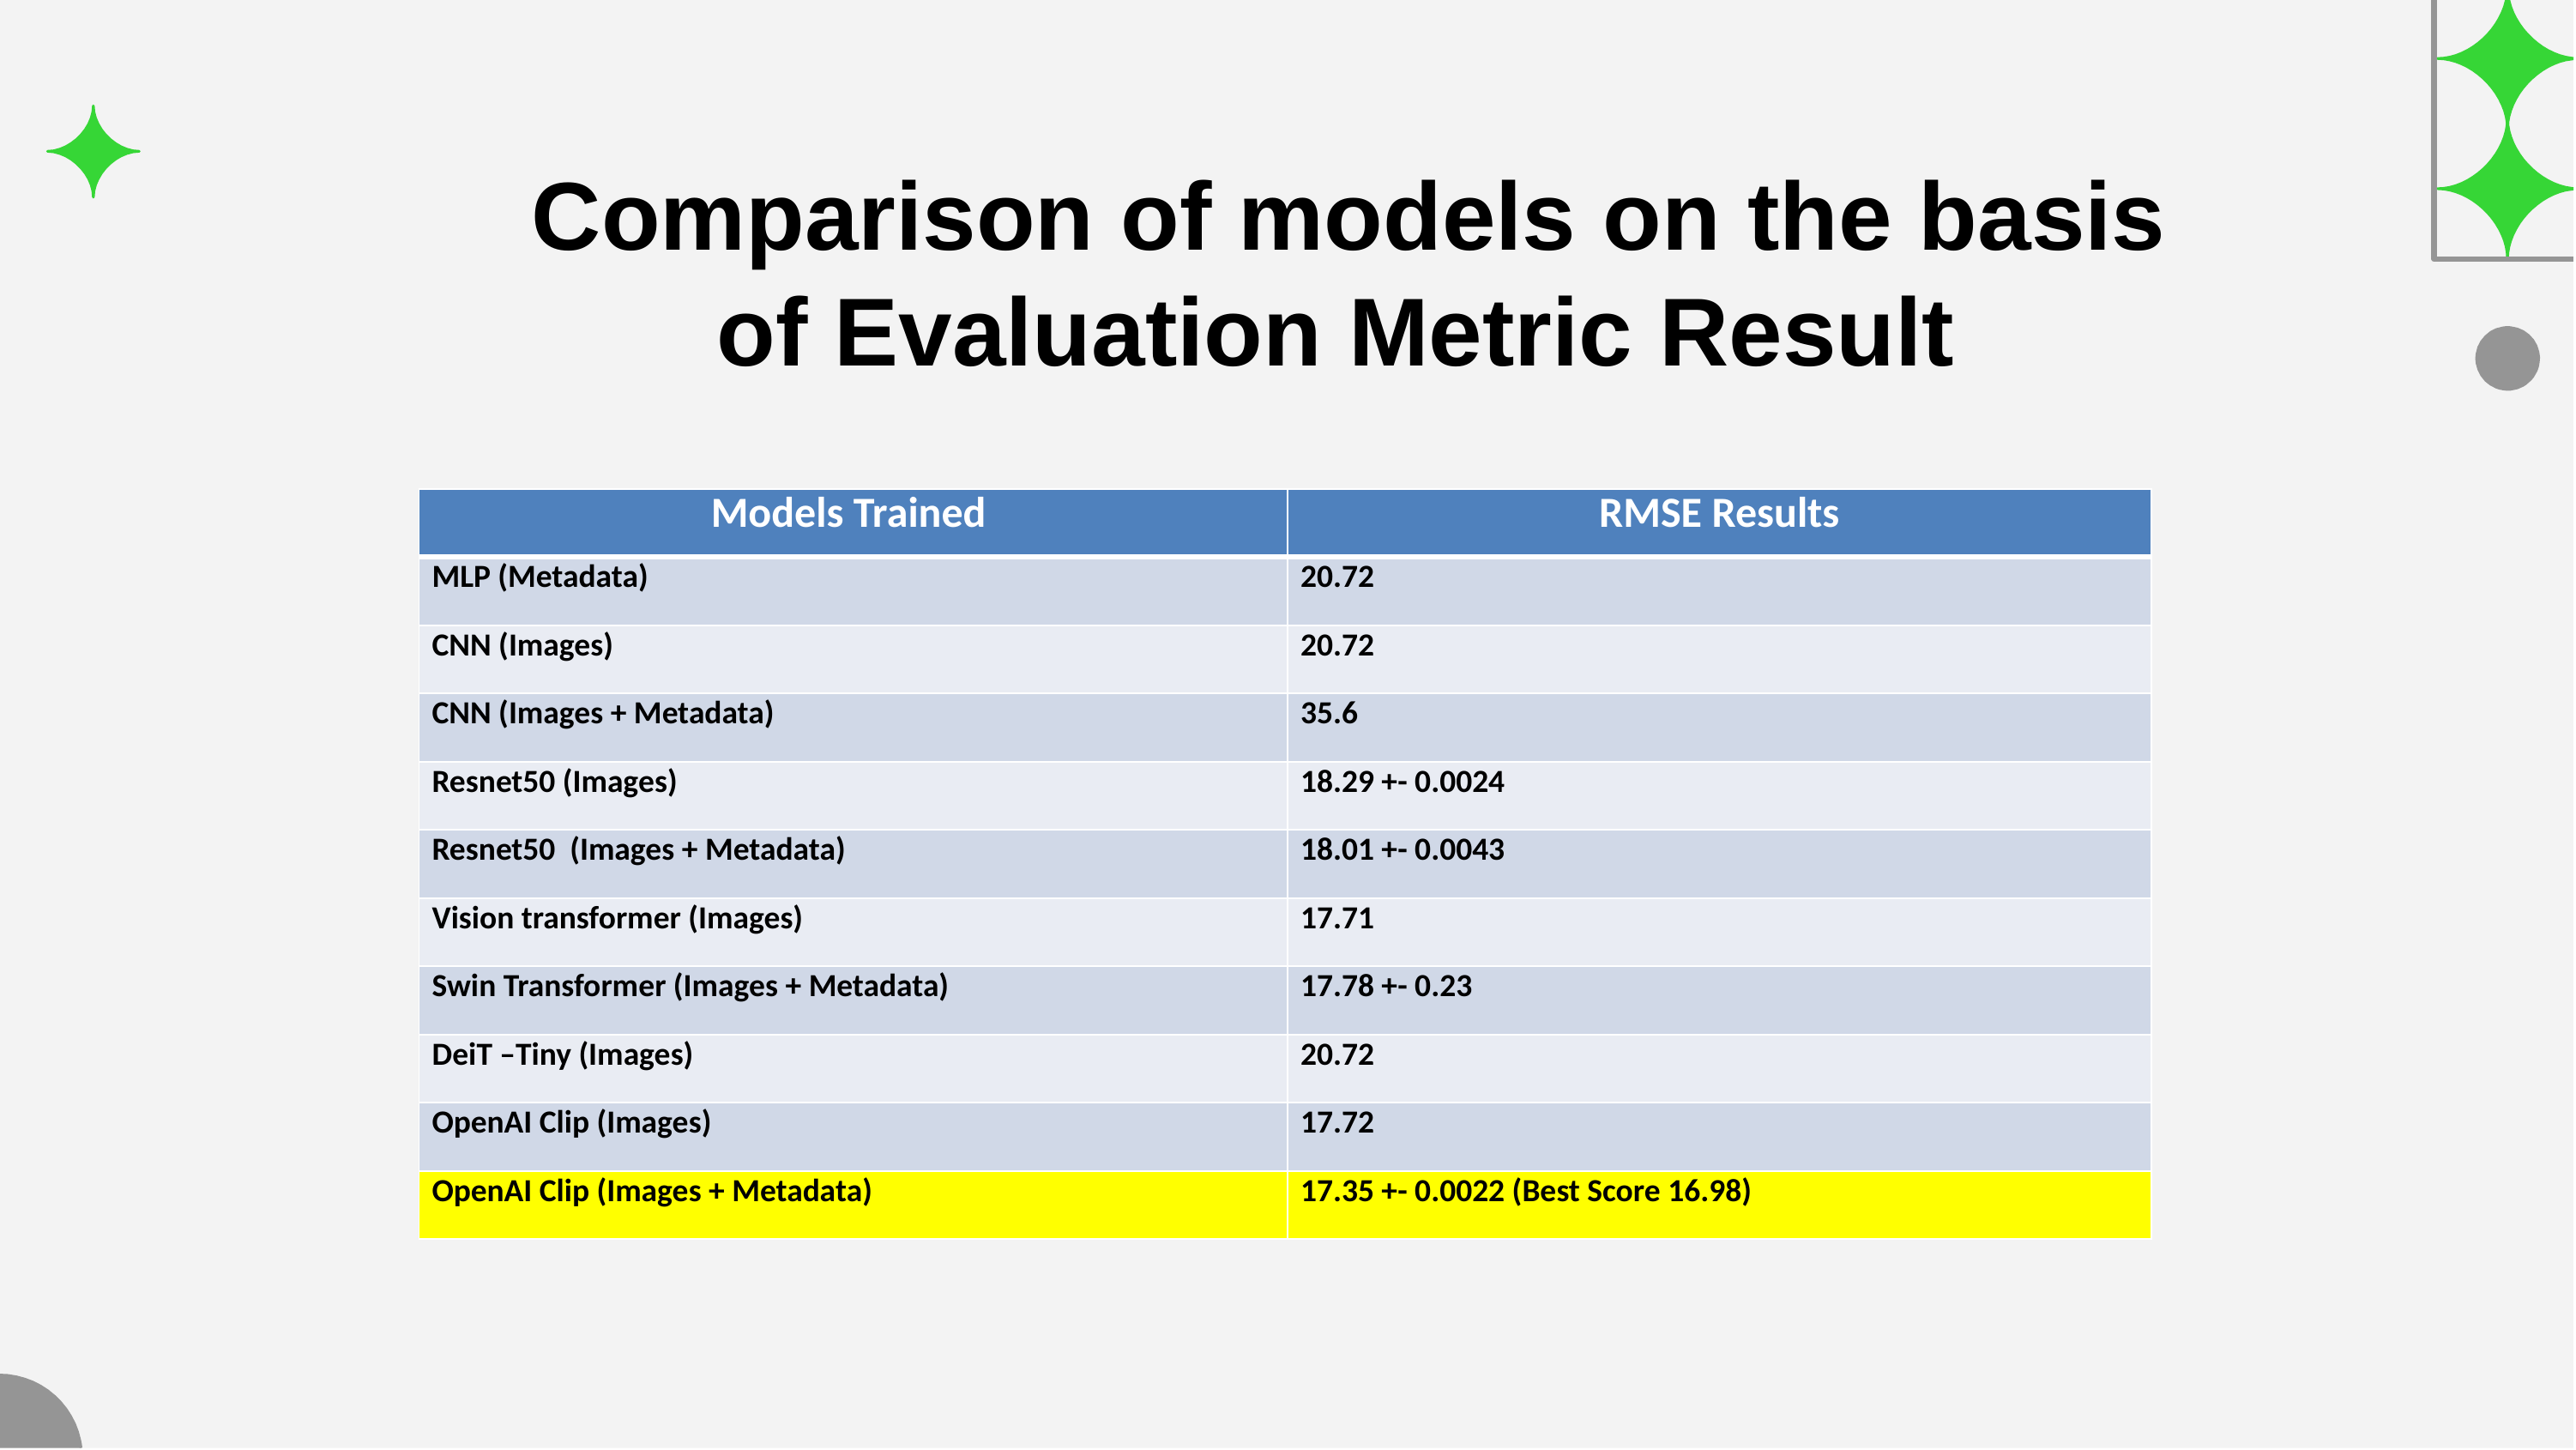

Comparison of models on the basis of Evaluation Metric Result

| Models Trained | RMSE Results |
| --- | --- |
| MLP (Metadata) | 20.72 |
| CNN (Images) | 20.72 |
| CNN (Images + Metadata) | 35.6 |
| Resnet50 (Images) | 18.29 +- 0.0024 |
| Resnet50 (Images + Metadata) | 18.01 +- 0.0043 |
| Vision transformer (Images) | 17.71 |
| Swin Transformer (Images + Metadata) | 17.78 +- 0.23 |
| DeiT –Tiny (Images) | 20.72 |
| OpenAI Clip (Images) | 17.72 |
| OpenAI Clip (Images + Metadata) | 17.35 +- 0.0022 (Best Score 16.98) |